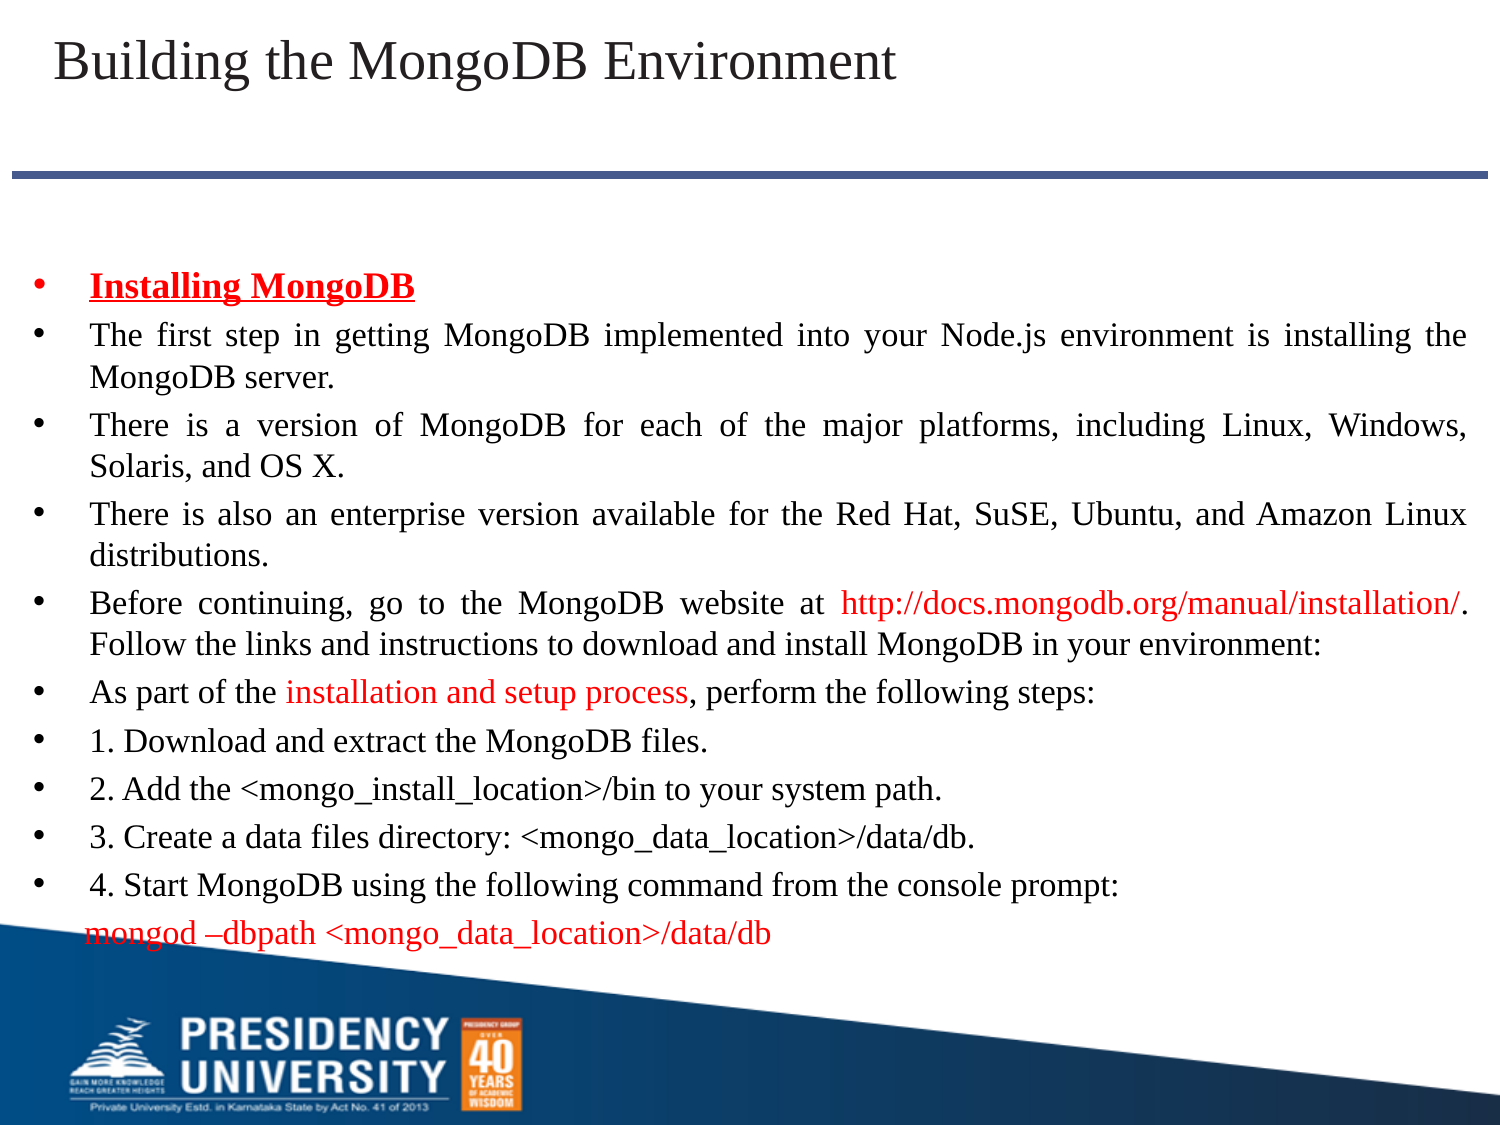

# Building the MongoDB Environment
Installing MongoDB
The first step in getting MongoDB implemented into your Node.js environment is installing the MongoDB server.
There is a version of MongoDB for each of the major platforms, including Linux, Windows, Solaris, and OS X.
There is also an enterprise version available for the Red Hat, SuSE, Ubuntu, and Amazon Linux distributions.
Before continuing, go to the MongoDB website at http://docs.mongodb.org/manual/installation/. Follow the links and instructions to download and install MongoDB in your environment:
As part of the installation and setup process, perform the following steps:
1. Download and extract the MongoDB files.
2. Add the <mongo_install_location>/bin to your system path.
3. Create a data files directory: <mongo_data_location>/data/db.
4. Start MongoDB using the following command from the console prompt:
      mongod –dbpath <mongo_data_location>/data/db